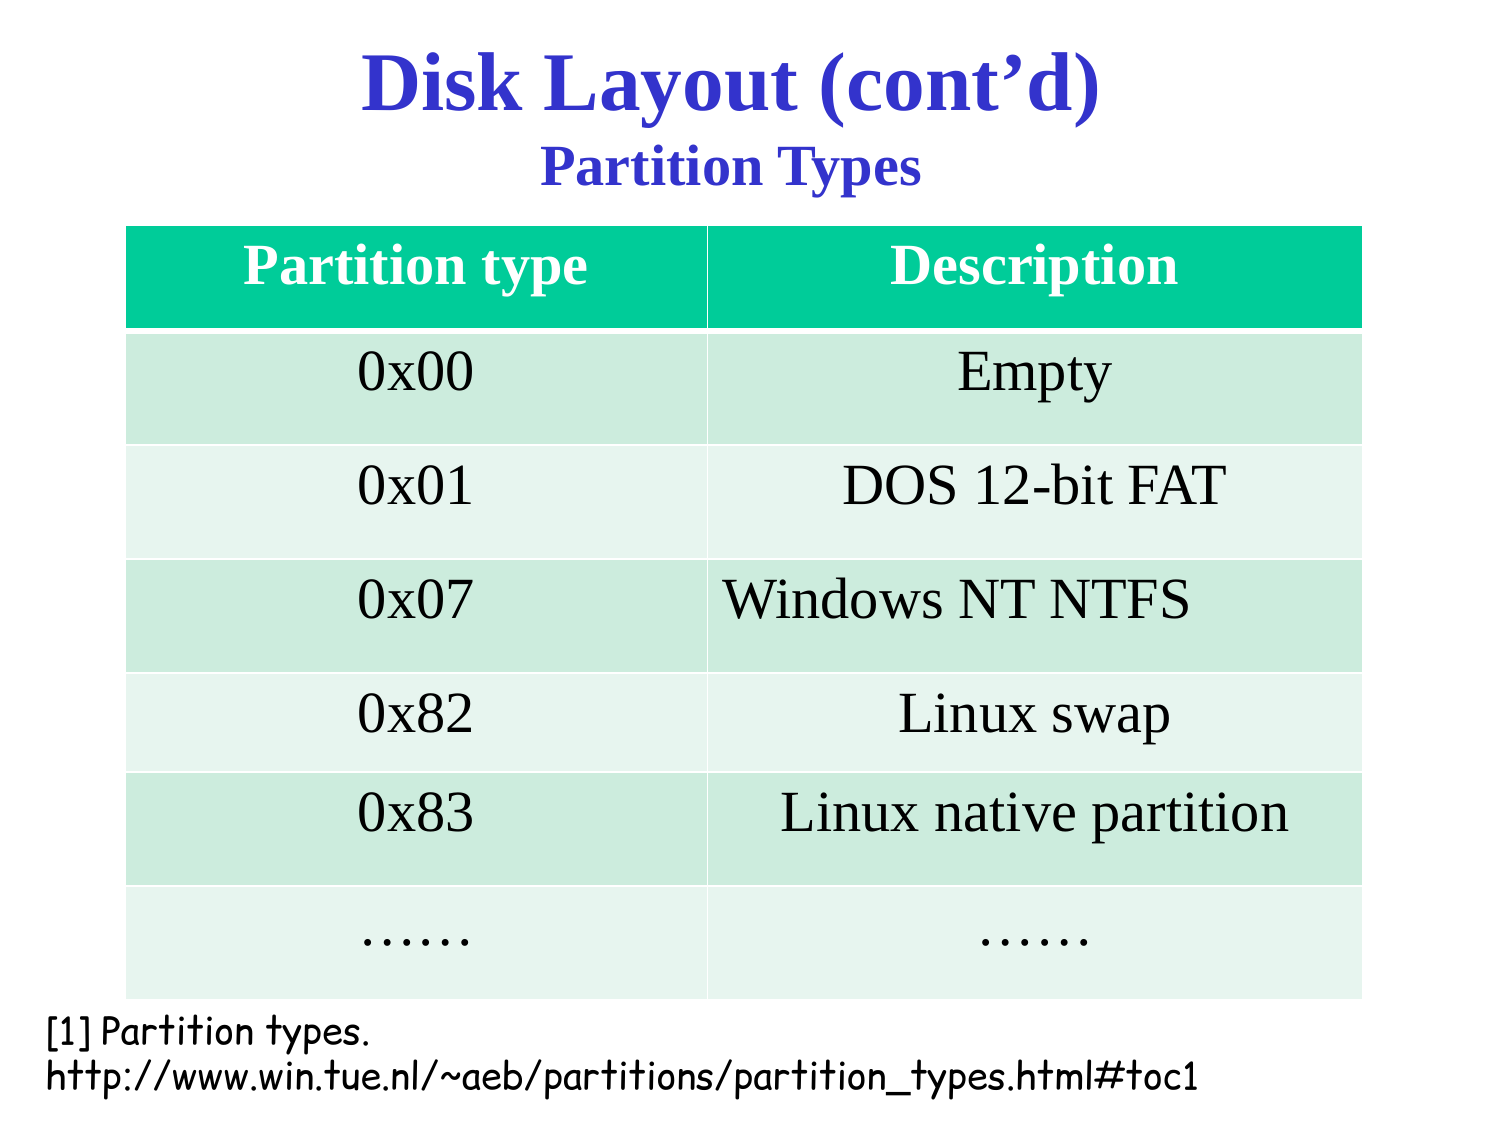

# Disk Layout (cont’d) Partition Types
| Partition type | Description |
| --- | --- |
| 0x00 | Empty |
| 0x01 | DOS 12-bit FAT |
| 0x07 | Windows NT NTFS |
| 0x82 | Linux swap |
| 0x83 | Linux native partition |
| …… | …… |
[1] Partition types.
http://www.win.tue.nl/~aeb/partitions/partition_types.html#toc1
88